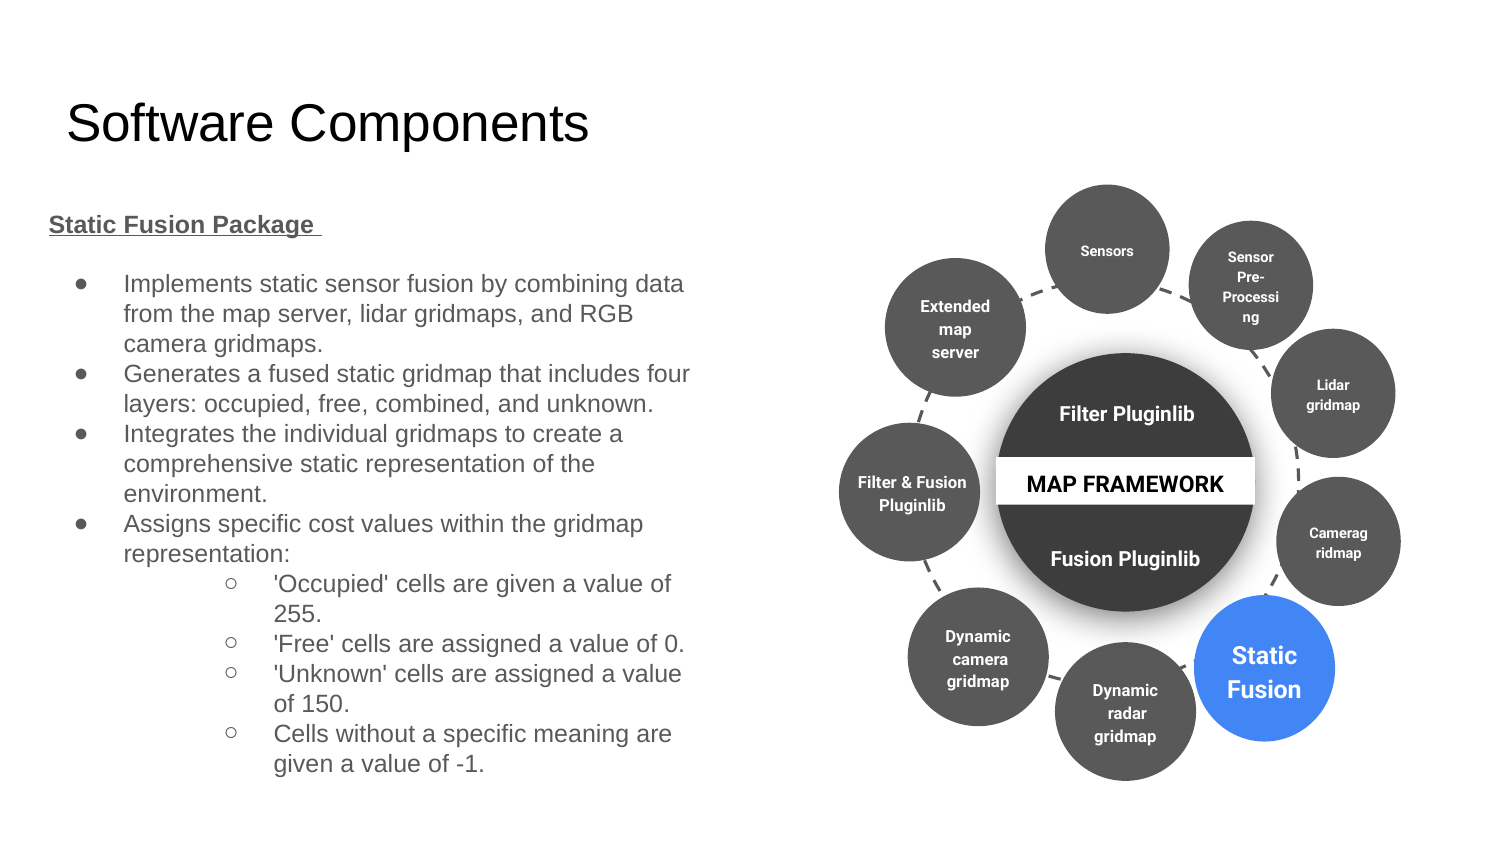

# Software Components

Static Fusion Package
Implements static sensor fusion by combining data from the map server, lidar gridmaps, and RGB camera gridmaps.
Generates a fused static gridmap that includes four layers: occupied, free, combined, and unknown.
Integrates the individual gridmaps to create a comprehensive static representation of the environment.
Assigns specific cost values within the gridmap representation:
'Occupied' cells are given a value of 255.
'Free' cells are assigned a value of 0.
'Unknown' cells are assigned a value of 150.
Cells without a specific meaning are given a value of -1.

Sensors

Sensor Pre-Processing

Extended
map
server

Lidar
gridmap

MAP FRAMEWORK
Filter Pluginlib

Filter & Fusion
Pluginlib

Cameragridmap
Fusion Pluginlib

Dynamic
 camera
gridmap

Fusion
Pluginlib

Dynamic
 radar
gridmap

Static
Fusion